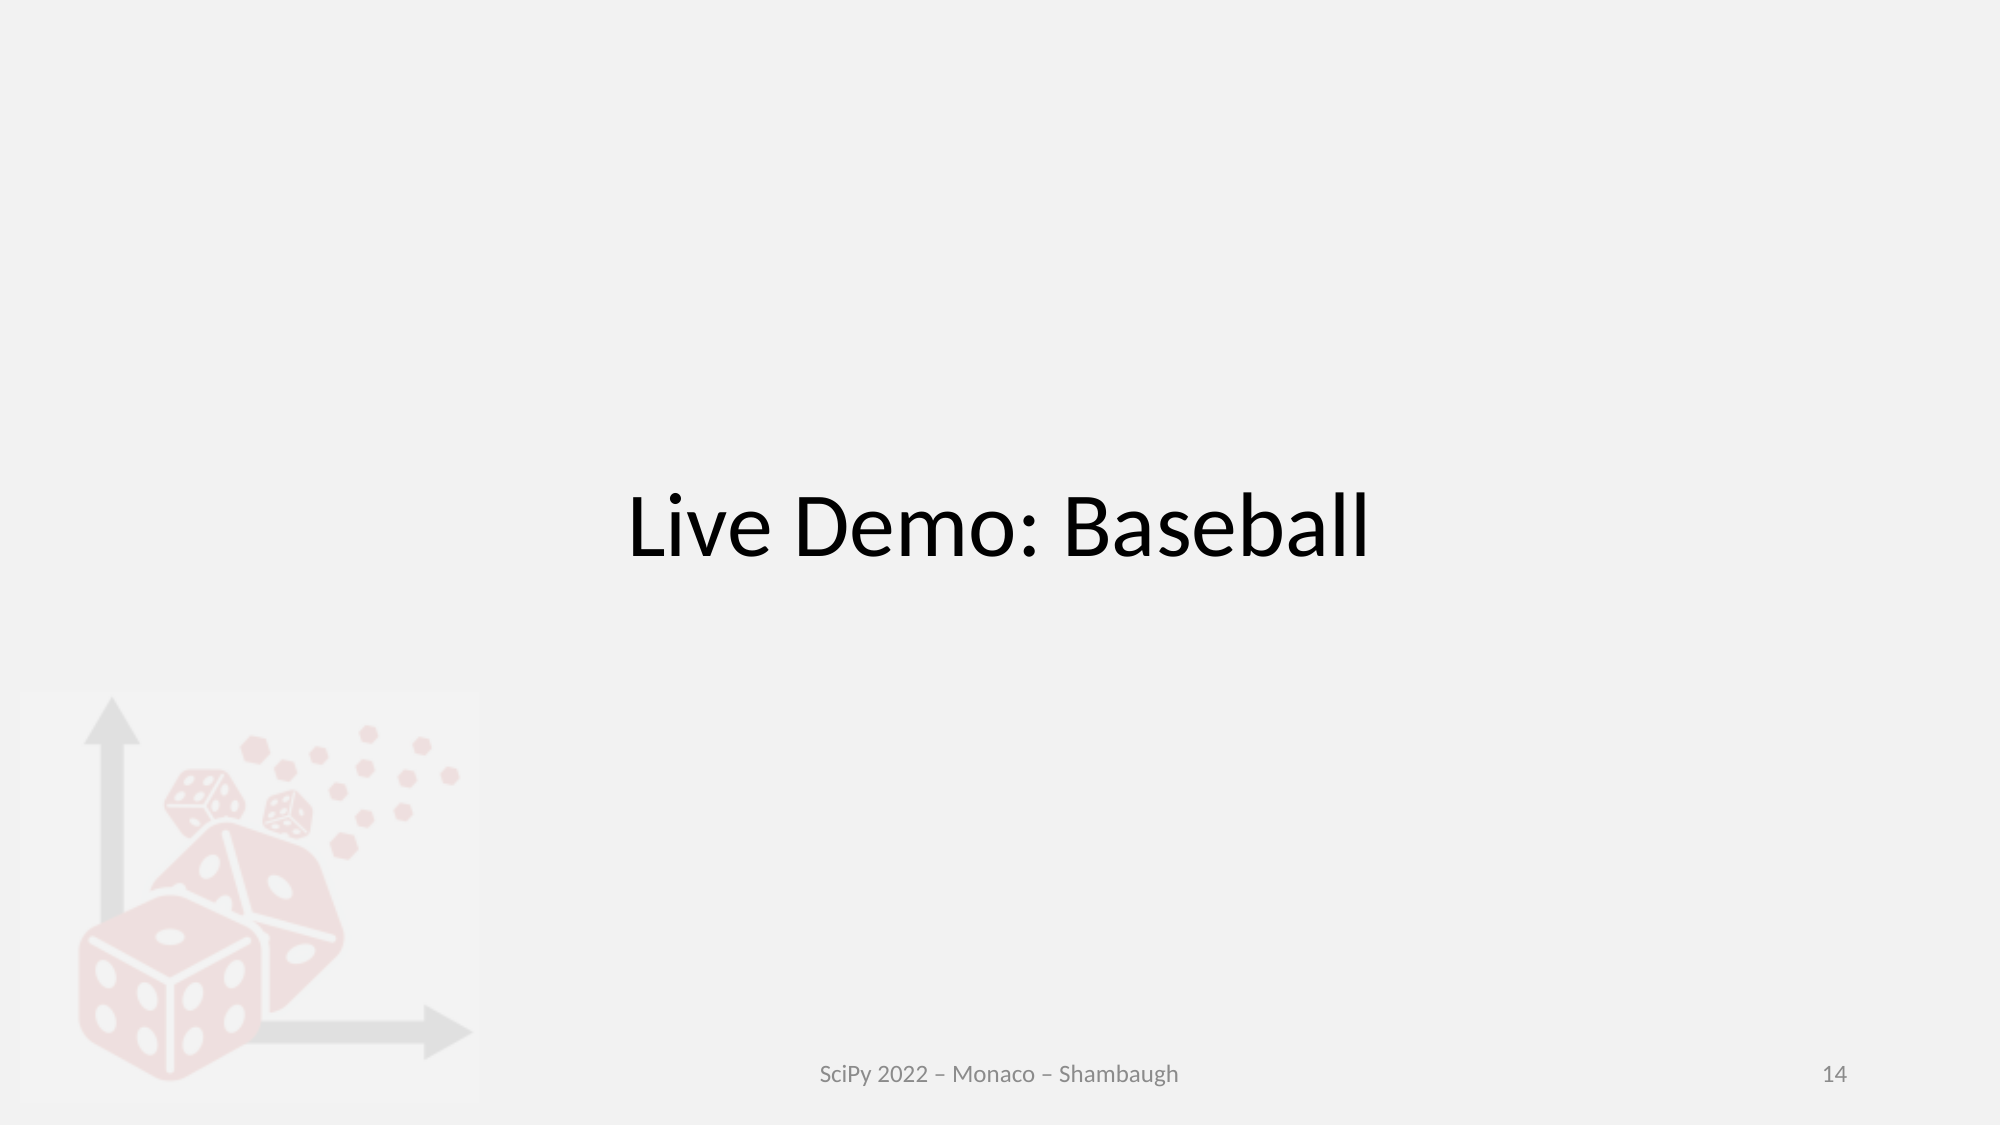

# Live Demo: Baseball
SciPy 2022 – Monaco – Shambaugh
14